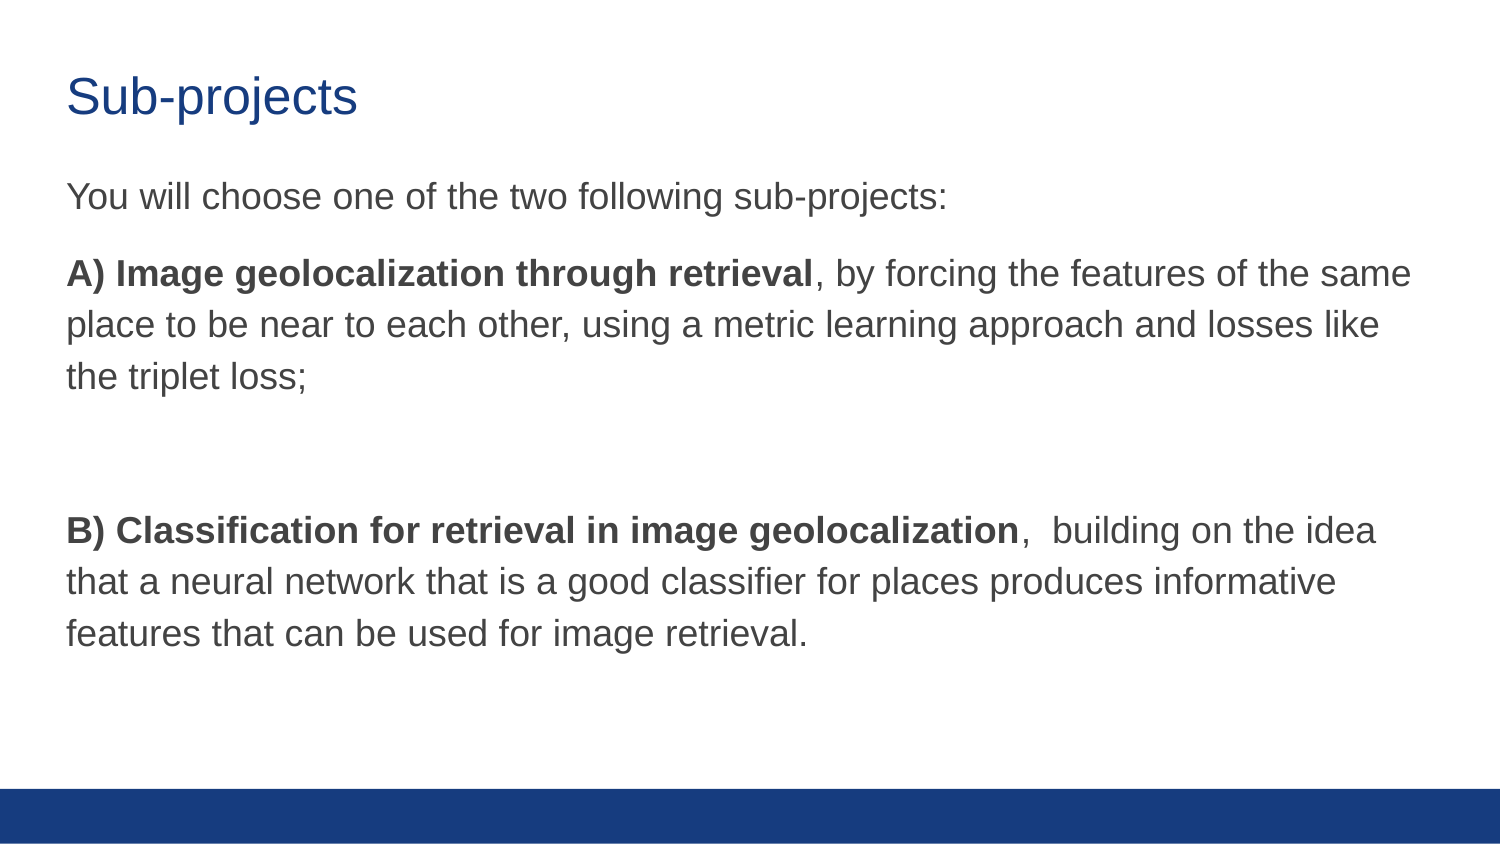

# Sub-projects
You will choose one of the two following sub-projects:
A) Image geolocalization through retrieval, by forcing the features of the same place to be near to each other, using a metric learning approach and losses like the triplet loss;

B) Classification for retrieval in image geolocalization,  building on the idea that a neural network that is a good classifier for places produces informative features that can be used for image retrieval.